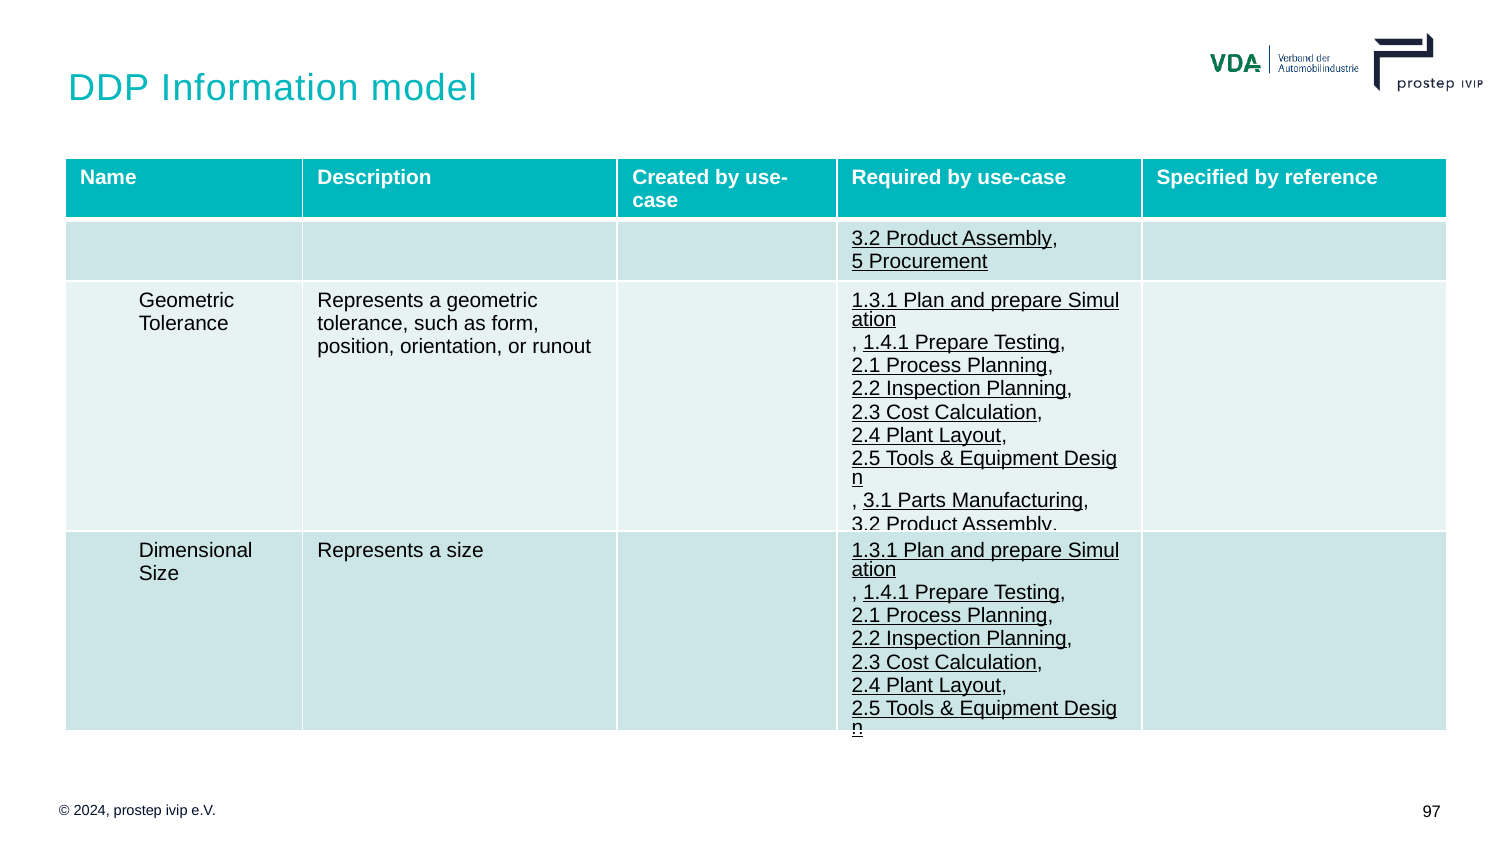

# DDP Information model
| Name | Description | Created by use-case | Required by use-case | Specified by reference |
| --- | --- | --- | --- | --- |
|  |  |  | 3.2 Product Assembly, 5 Procurement |  |
| Geometric Tolerance | Represents a geometric tolerance, such as form, position, orientation, or runout |  | 1.3.1 Plan and prepare Simulation, 1.4.1 Prepare Testing, 2.1 Process Planning, 2.2 Inspection Planning, 2.3 Cost Calculation, 2.4 Plant Layout, 2.5 Tools & Equipment Design, 3.1 Parts Manufacturing, 3.2 Product Assembly, 5 Procurement |  |
| Dimensional Size | Represents a size |  | 1.3.1 Plan and prepare Simulation, 1.4.1 Prepare Testing, 2.1 Process Planning, 2.2 Inspection Planning, 2.3 Cost Calculation, 2.4 Plant Layout, 2.5 Tools & Equipment Design |  |